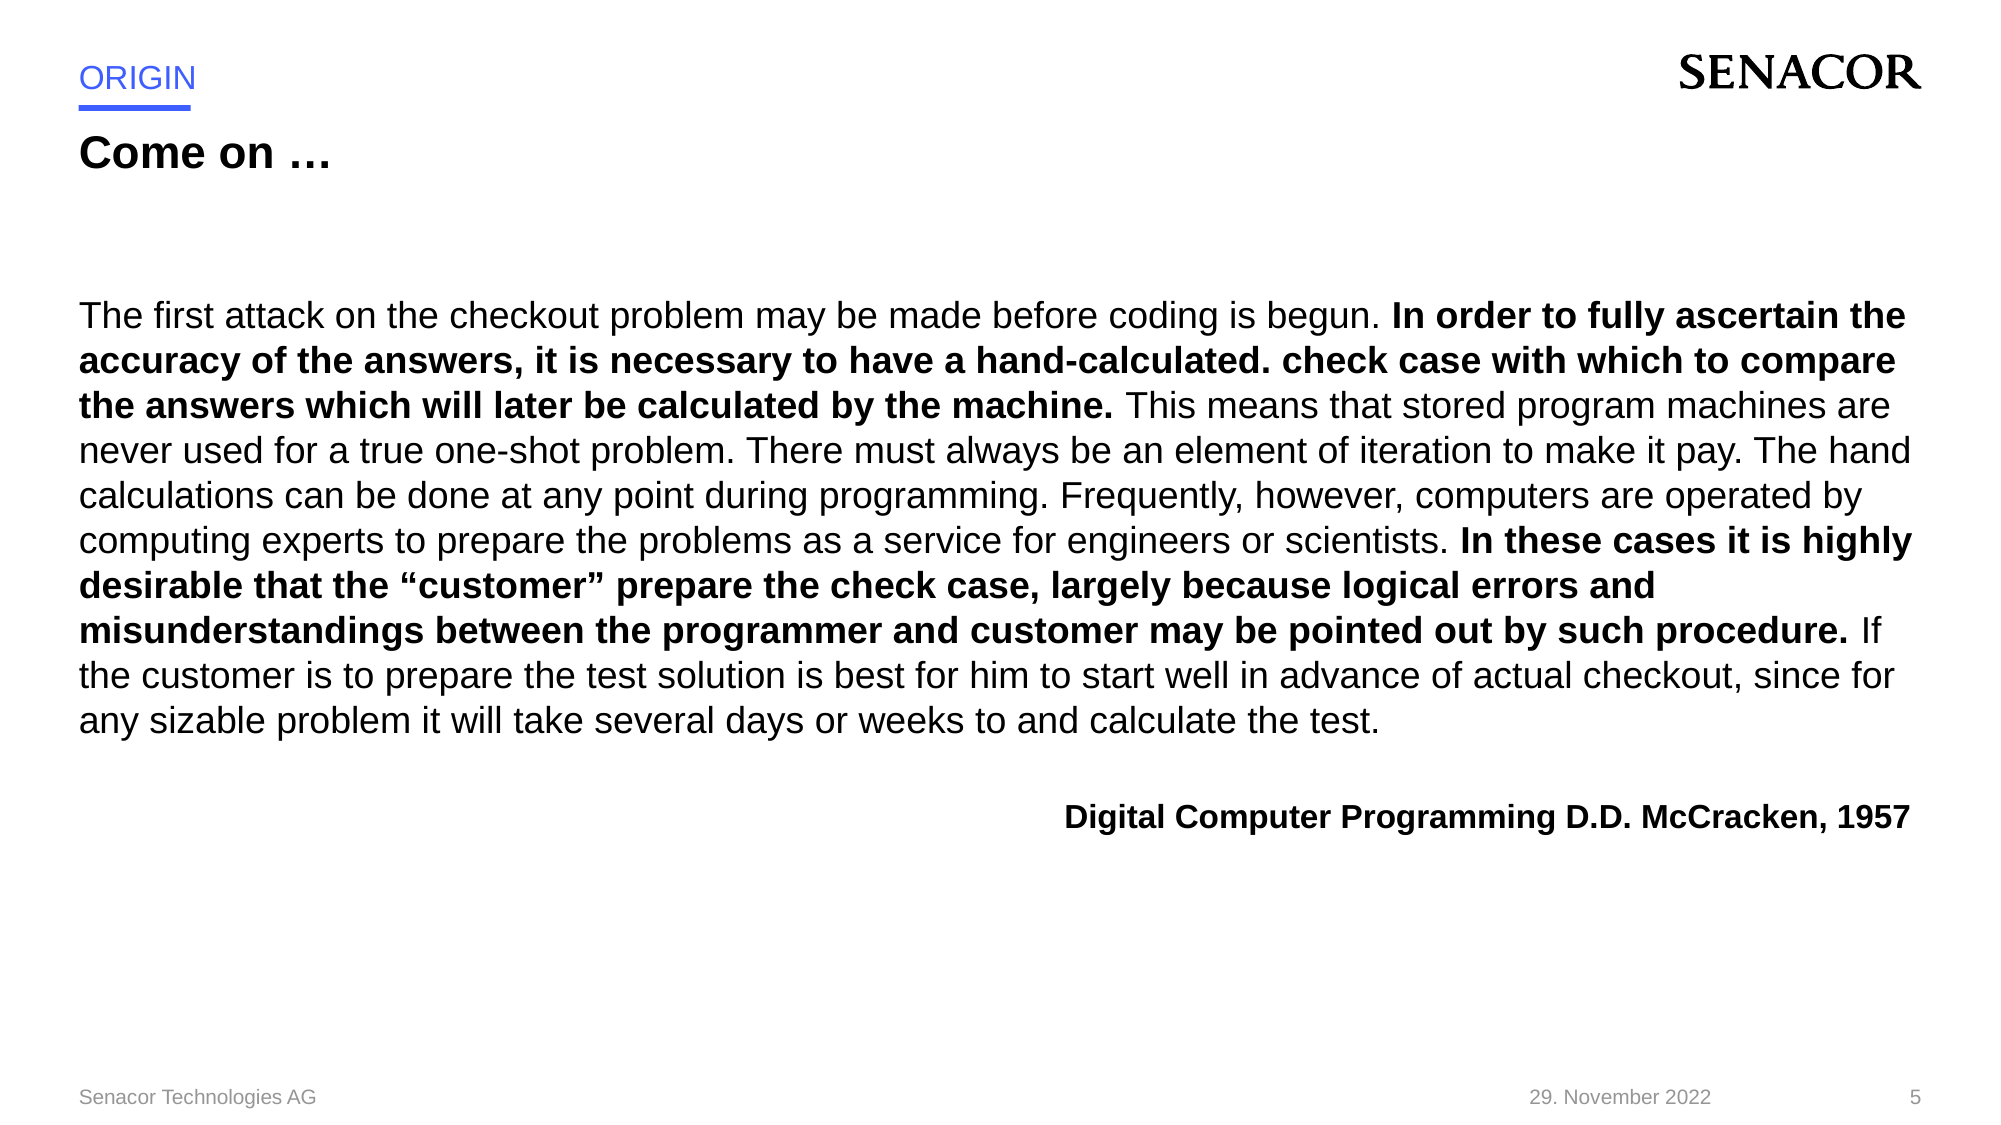

Origin
# Come on …
The first attack on the checkout problem may be made before coding is begun. In order to fully ascertain the accuracy of the answers, it is necessary to have a hand-calculated. check case with which to compare the answers which will later be calculated by the machine. This means that stored program machines are never used for a true one-shot problem. There must always be an element of iteration to make it pay. The hand calculations can be done at any point during programming. Frequently, however, computers are operated by computing experts to prepare the problems as a service for engineers or scientists. In these cases it is highly desirable that the “customer” prepare the check case, largely because logical errors and misunderstandings between the programmer and customer may be pointed out by such procedure. If the customer is to prepare the test solution is best for him to start well in advance of actual checkout, since for any sizable problem it will take several days or weeks to and calculate the test.
Digital Computer Programming D.D. McCracken, 1957
Senacor Technologies AG
29. November 2022
5